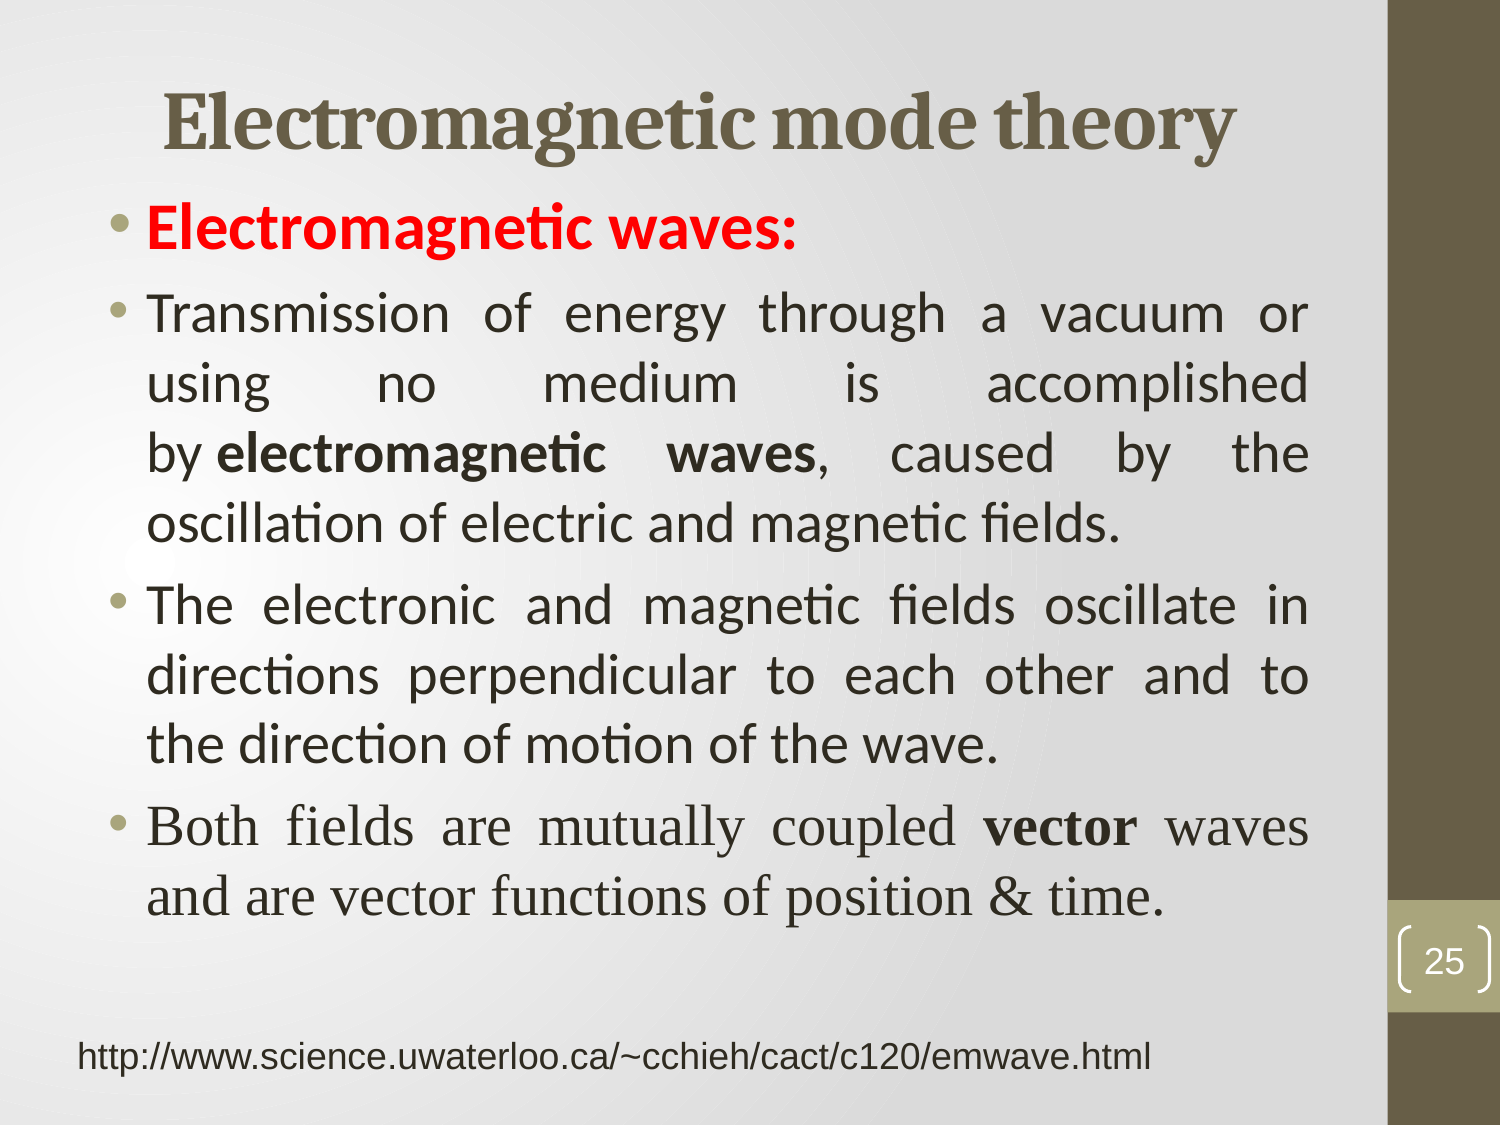

# Electromagnetic mode theory
Electromagnetic waves:
Transmission of energy through a vacuum or using no medium is accomplished by electromagnetic waves, caused by the oscillation of electric and magnetic fields.
The electronic and magnetic fields oscillate in directions perpendicular to each other and to the direction of motion of the wave.
Both fields are mutually coupled vector waves and are vector functions of position & time.
25
http://www.science.uwaterloo.ca/~cchieh/cact/c120/emwave.html